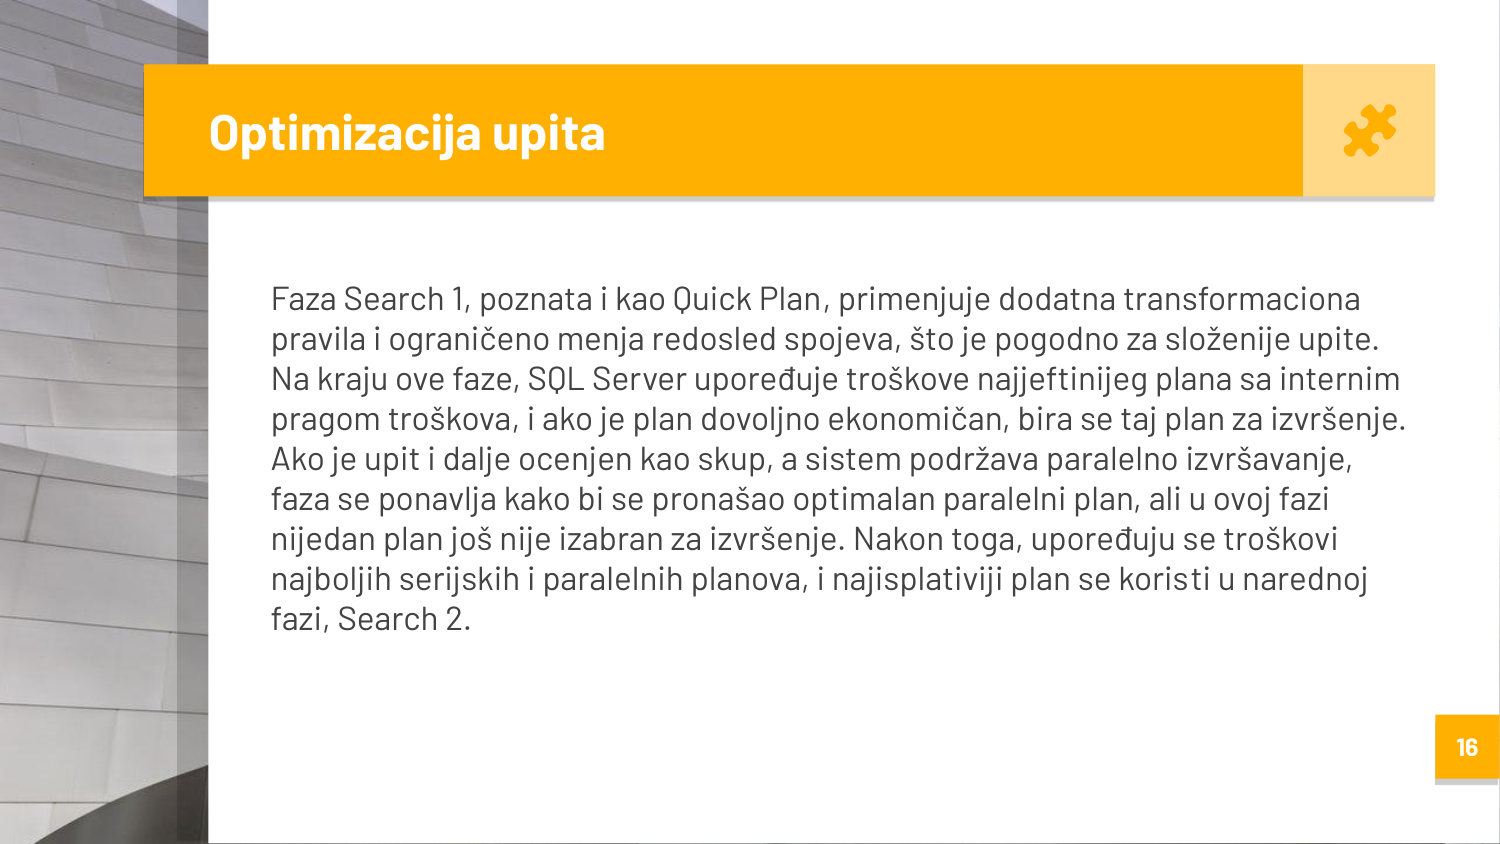

Optimizacija upita

Faza Search 1, poznata i kao Quick Plan, primenjuje dodatna transformaciona pravila i ograničeno menja redosled spojeva, što je pogodno za složenije upite. Na kraju ove faze, SQL Server upoređuje troškove najjeftinijeg plana sa internim pragom troškova, i ako je plan dovoljno ekonomičan, bira se taj plan za izvršenje. Ako je upit i dalje ocenjen kao skup, a sistem podržava paralelno izvršavanje, faza se ponavlja kako bi se pronašao optimalan paralelni plan, ali u ovoj fazi nijedan plan još nije izabran za izvršenje. Nakon toga, upoređuju se troškovi najboljih serijskih i paralelnih planova, i najisplativiji plan se koristi u narednoj fazi, Search 2.
16